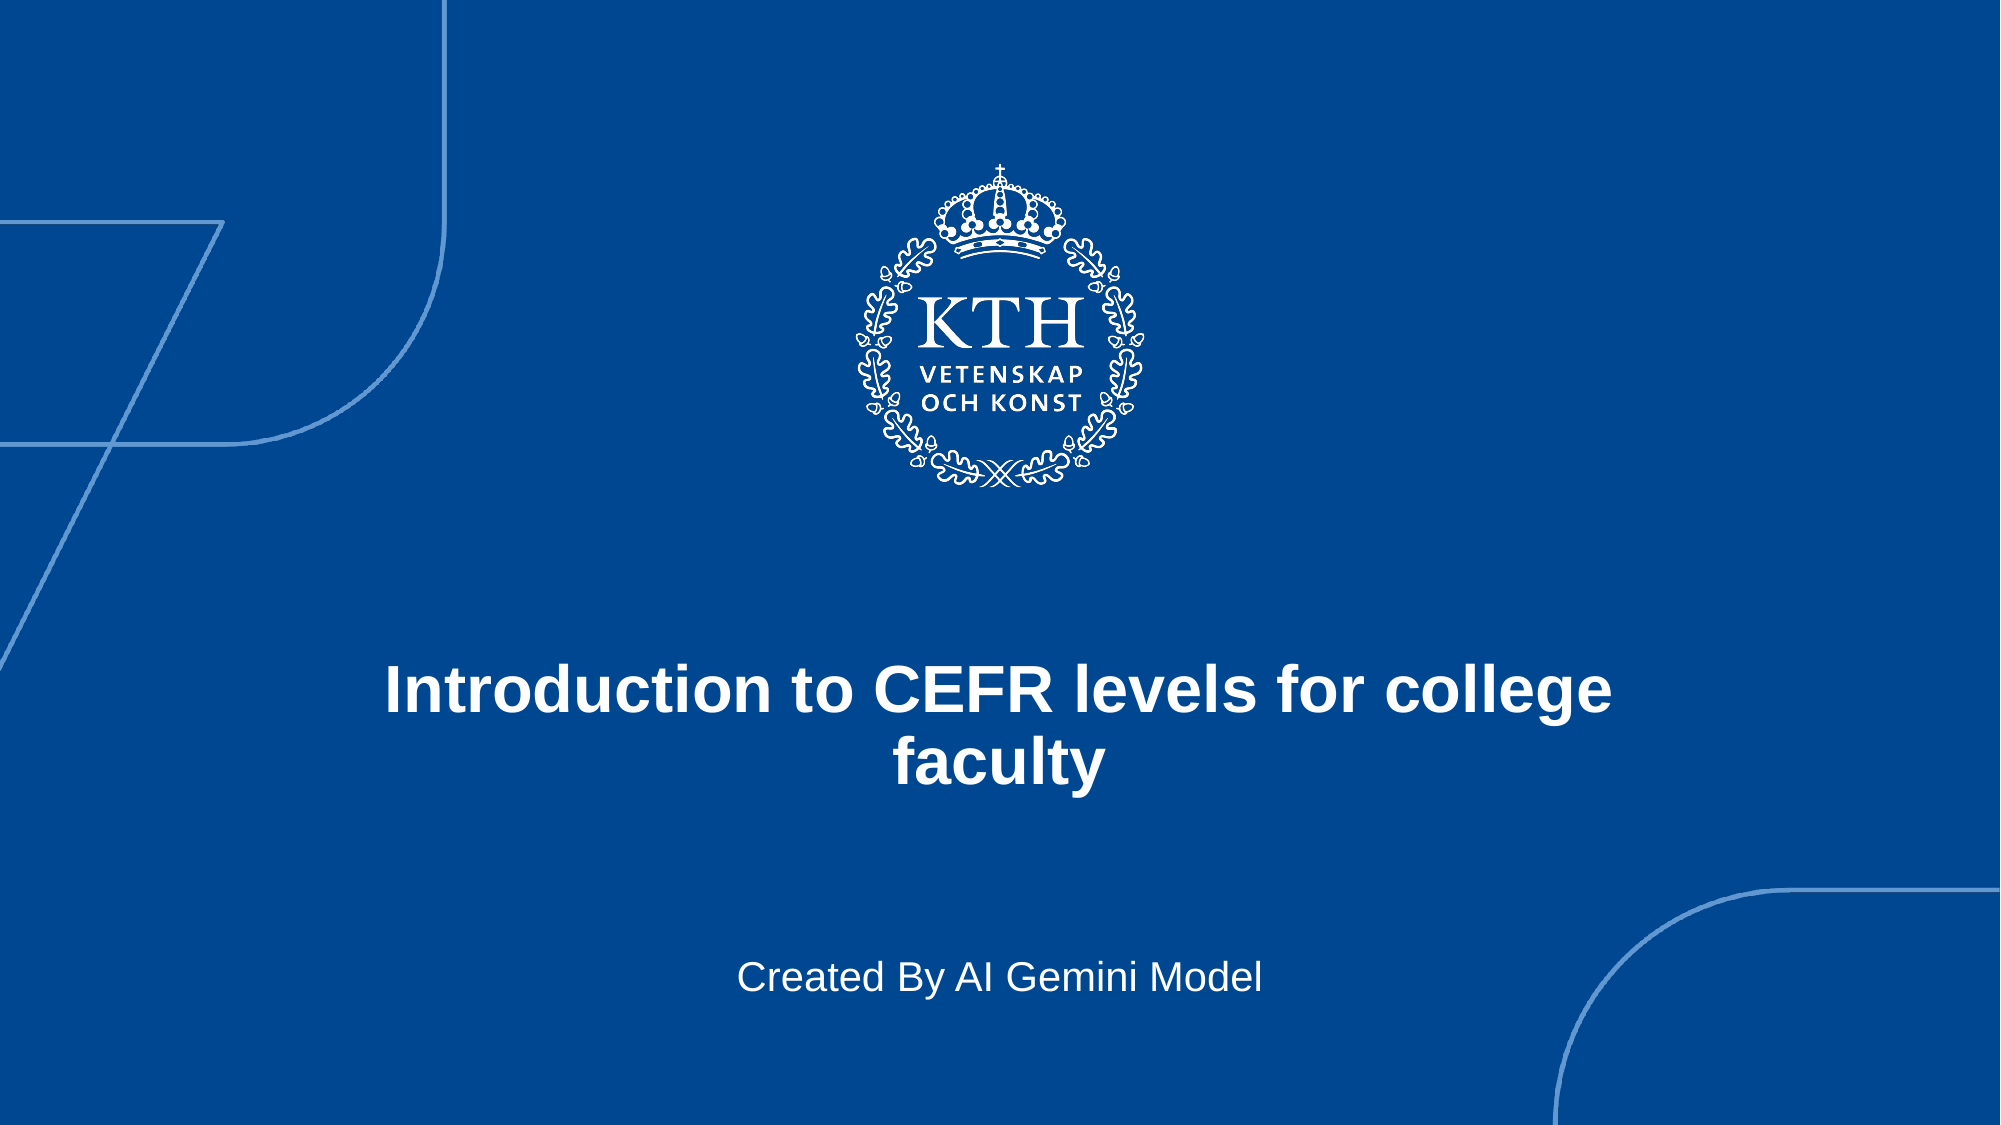

# Introduction to CEFR levels for college faculty
Created By AI Gemini Model